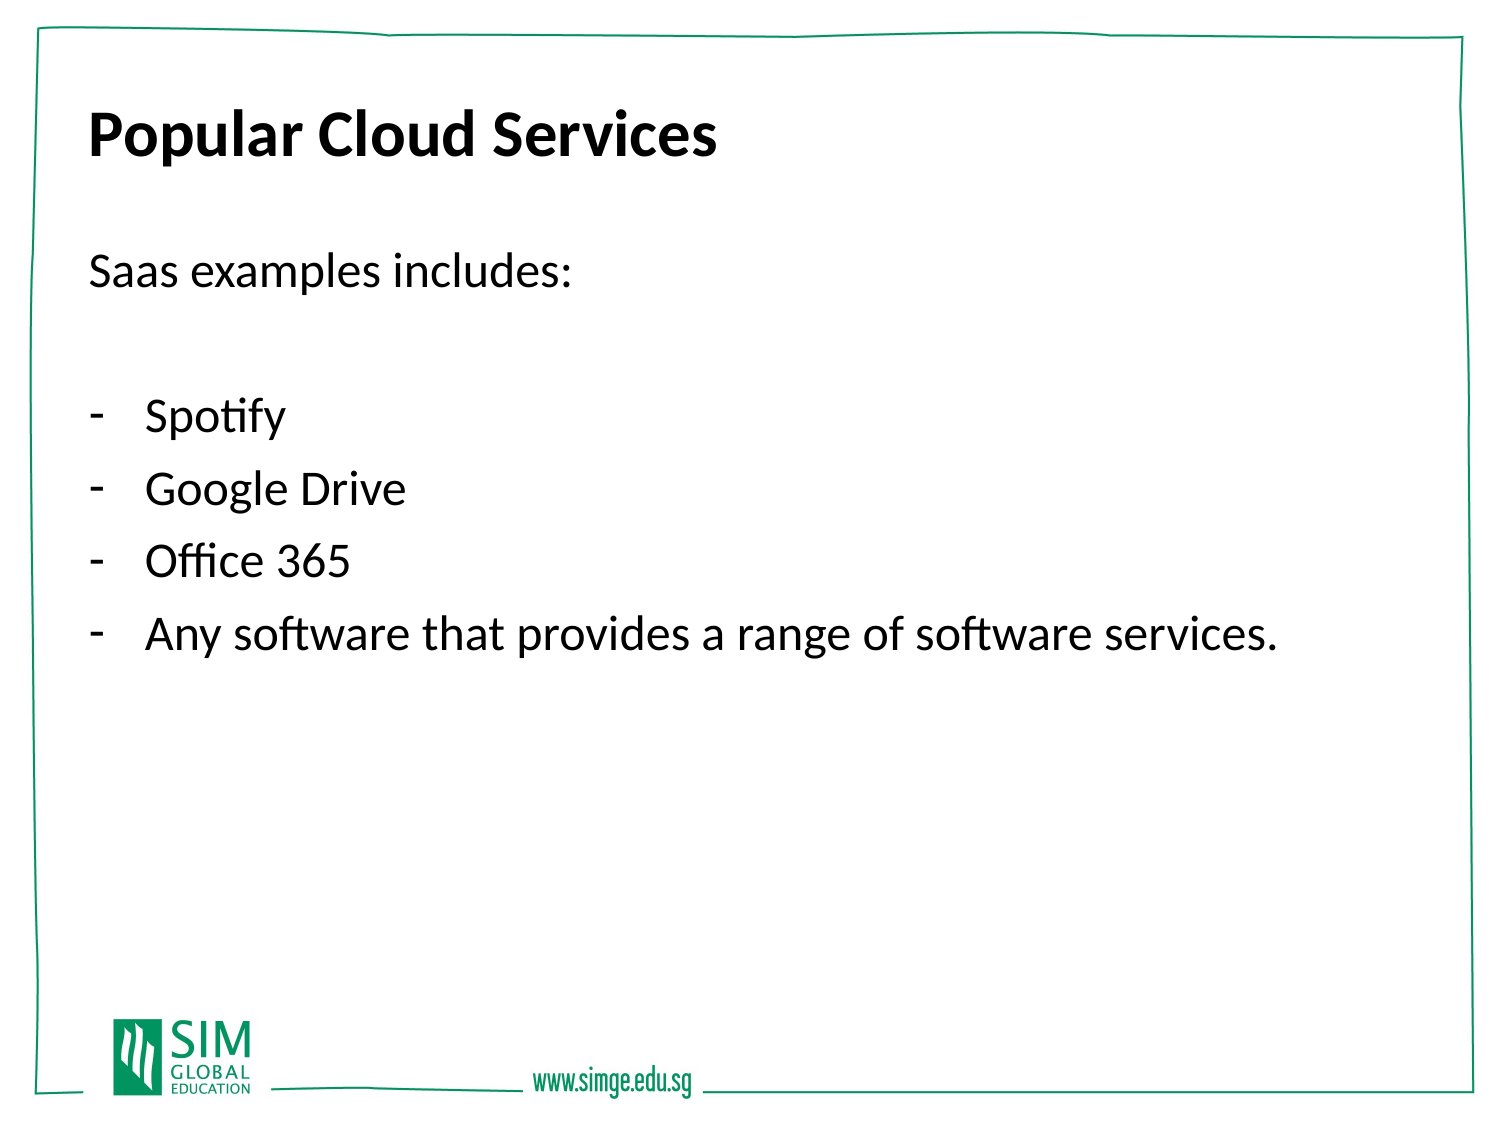

Popular Cloud Services
Saas examples includes:

Spotify
Google Drive
Office 365
Any software that provides a range of software services.